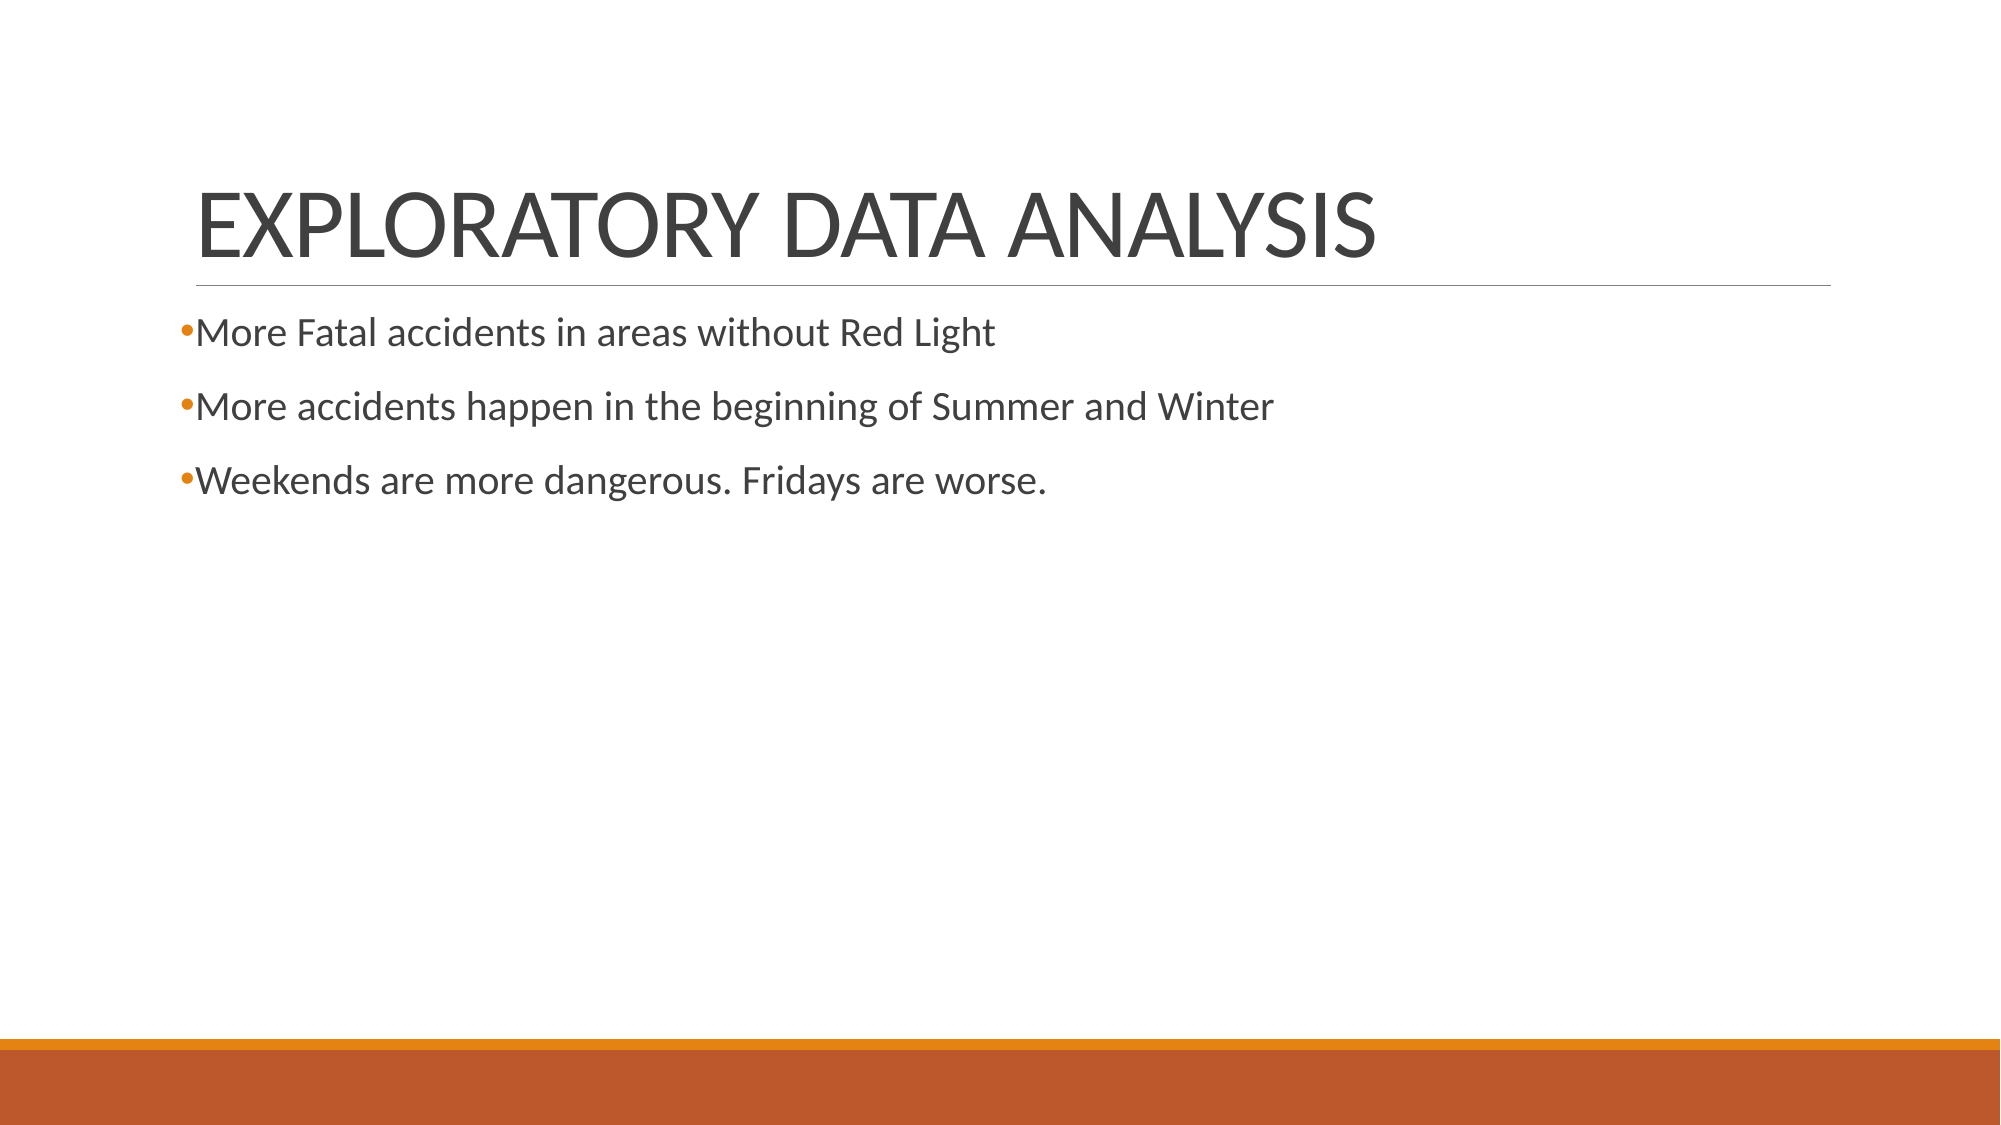

# EXPLORATORY DATA ANALYSIS
More Fatal accidents in areas without Red Light
More accidents happen in the beginning of Summer and Winter
Weekends are more dangerous. Fridays are worse.